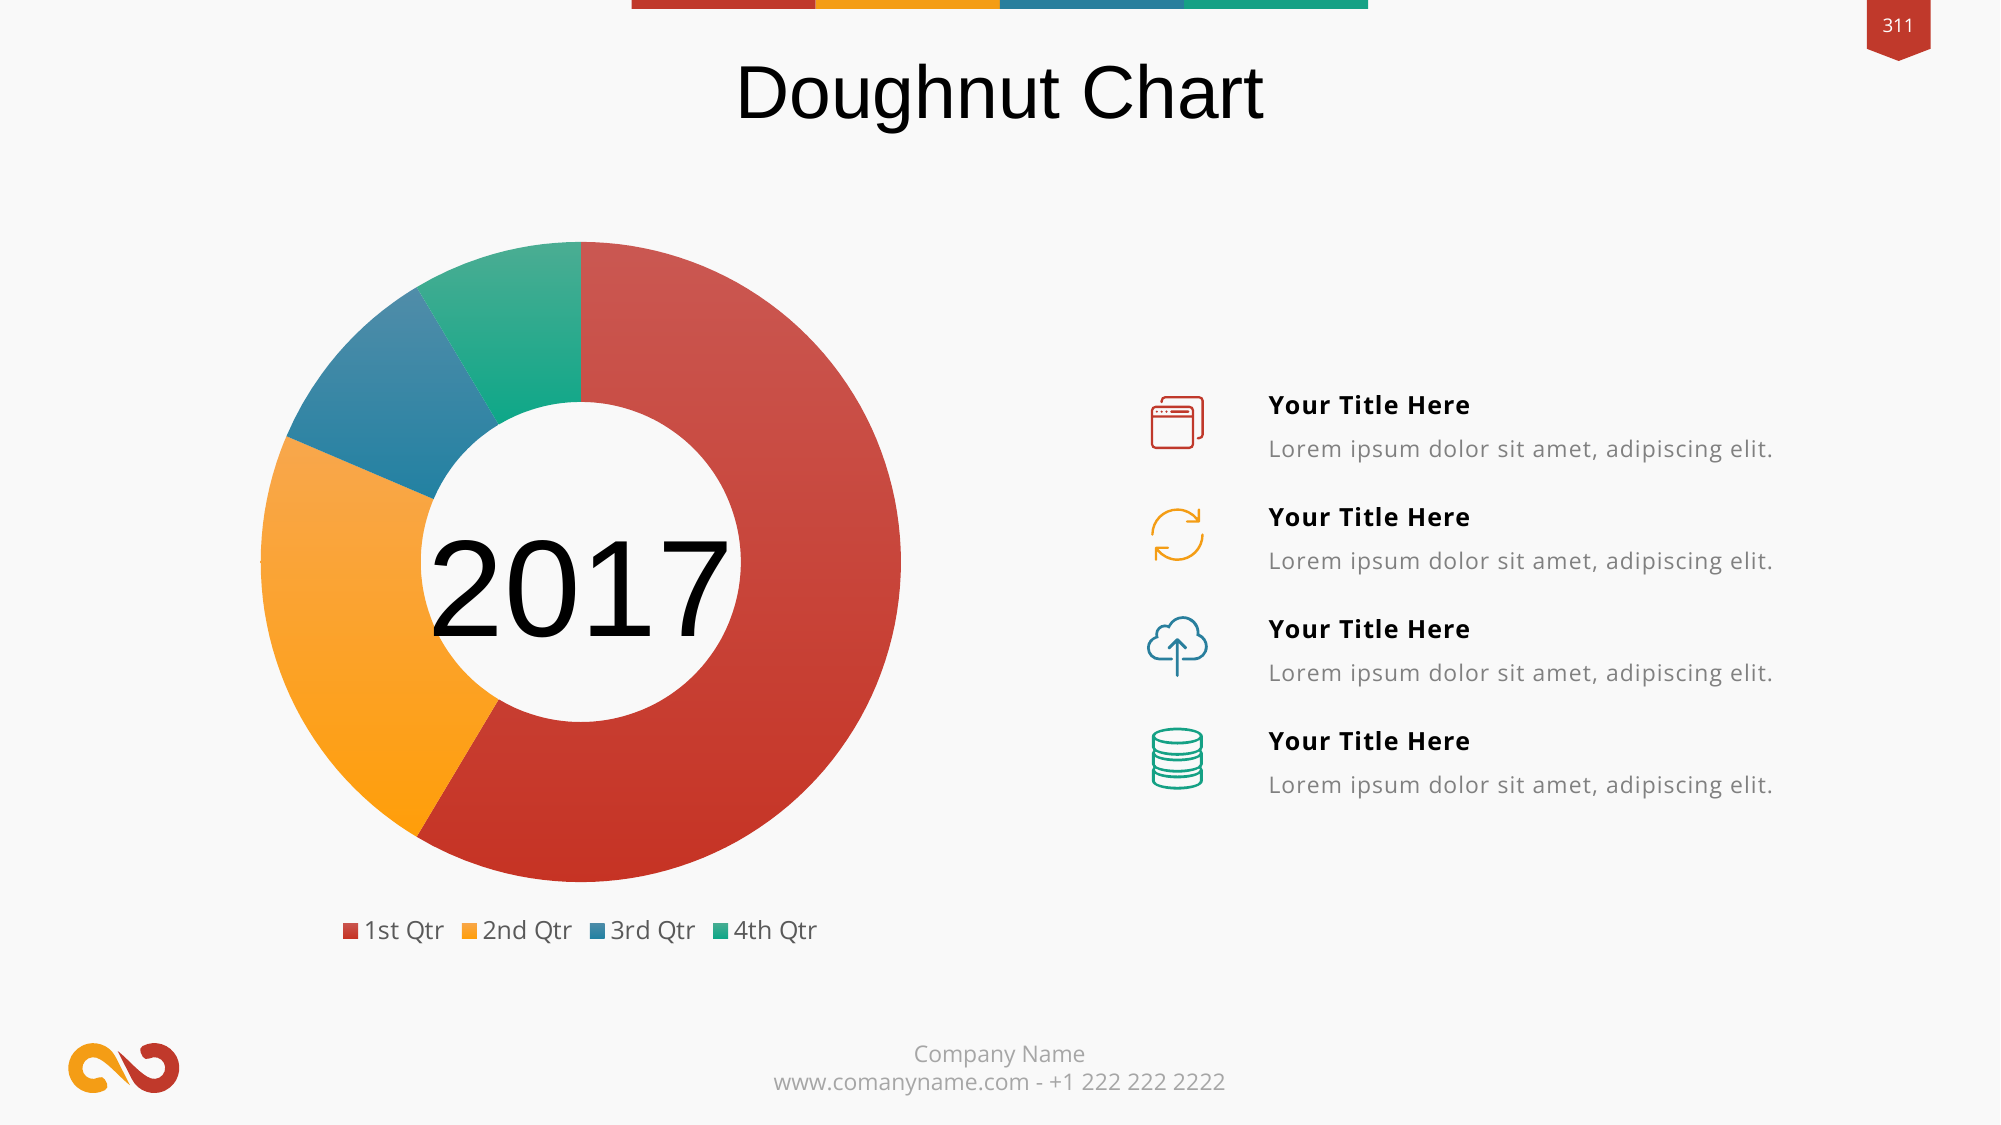

Doughnut Chart

### Chart

| Category | Sales |
|---|---|
| 1st Qtr | 8.2 |
| 2nd Qtr | 3.2 |
| 3rd Qtr | 1.4 |
| 4th Qtr | 1.2 |
Your Title Here

Lorem ipsum dolor sit amet, adipiscing elit.
Your Title Here
2017

Lorem ipsum dolor sit amet, adipiscing elit.
Your Title Here

Lorem ipsum dolor sit amet, adipiscing elit.
Your Title Here

Lorem ipsum dolor sit amet, adipiscing elit.